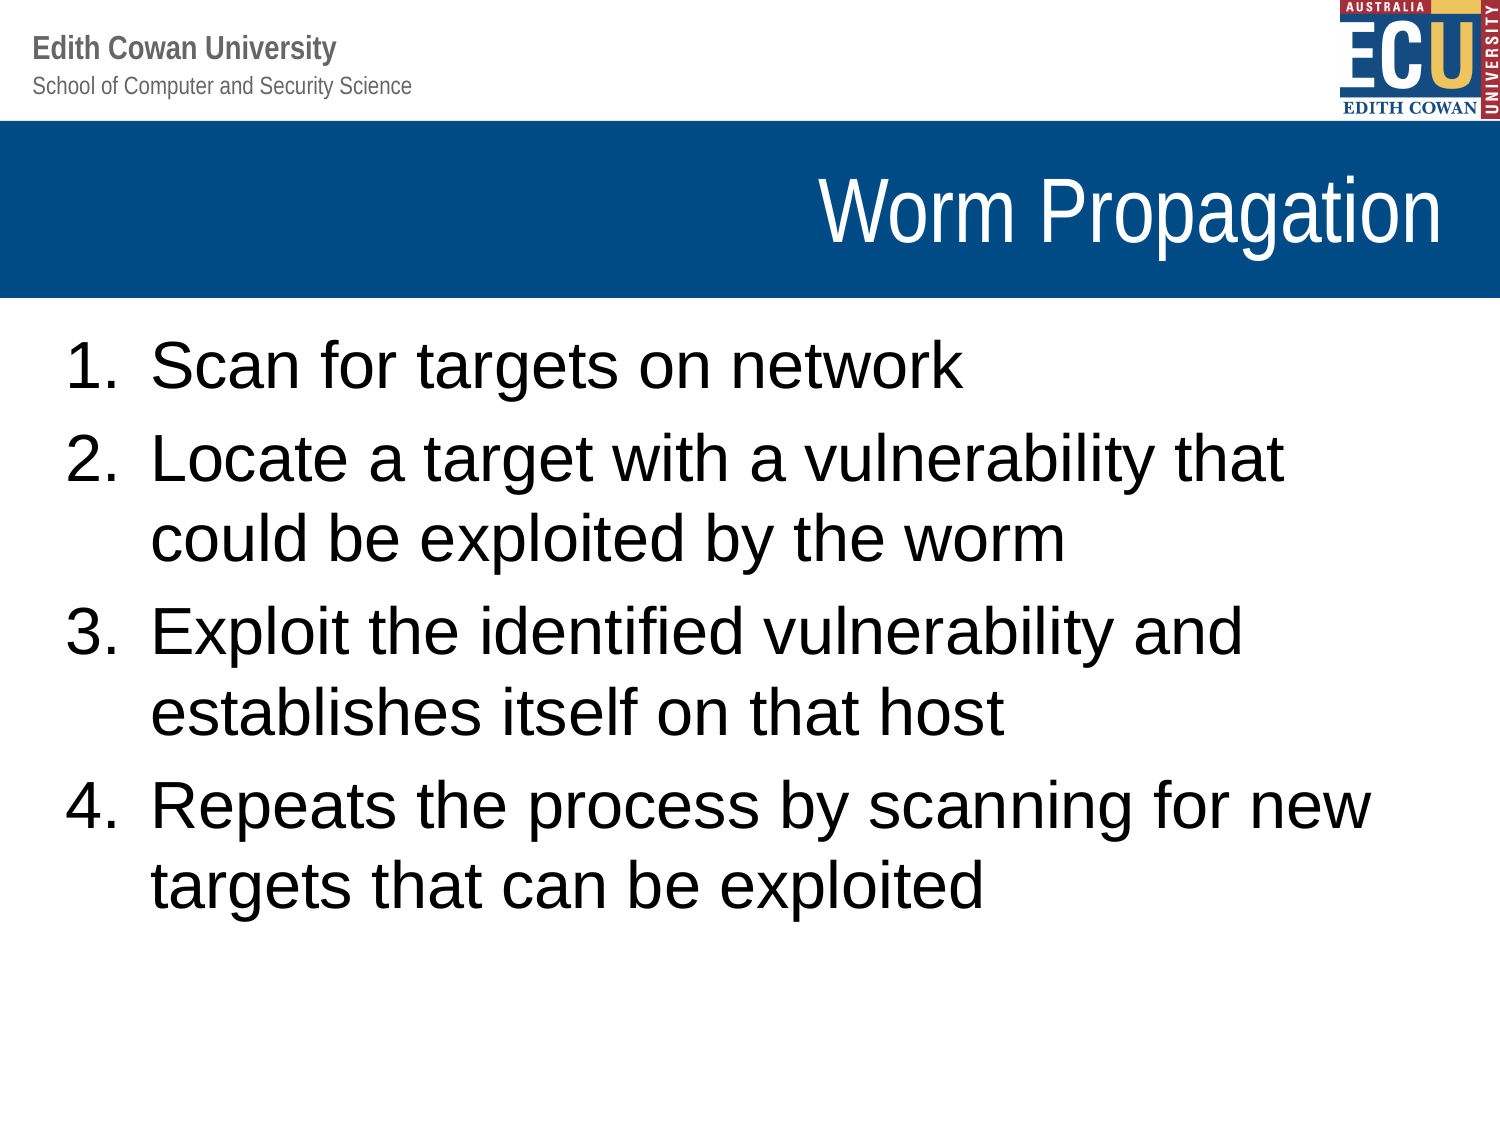

# Worm Propagation
Scan for targets on network
Locate a target with a vulnerability that could be exploited by the worm
Exploit the identified vulnerability and establishes itself on that host
Repeats the process by scanning for new targets that can be exploited